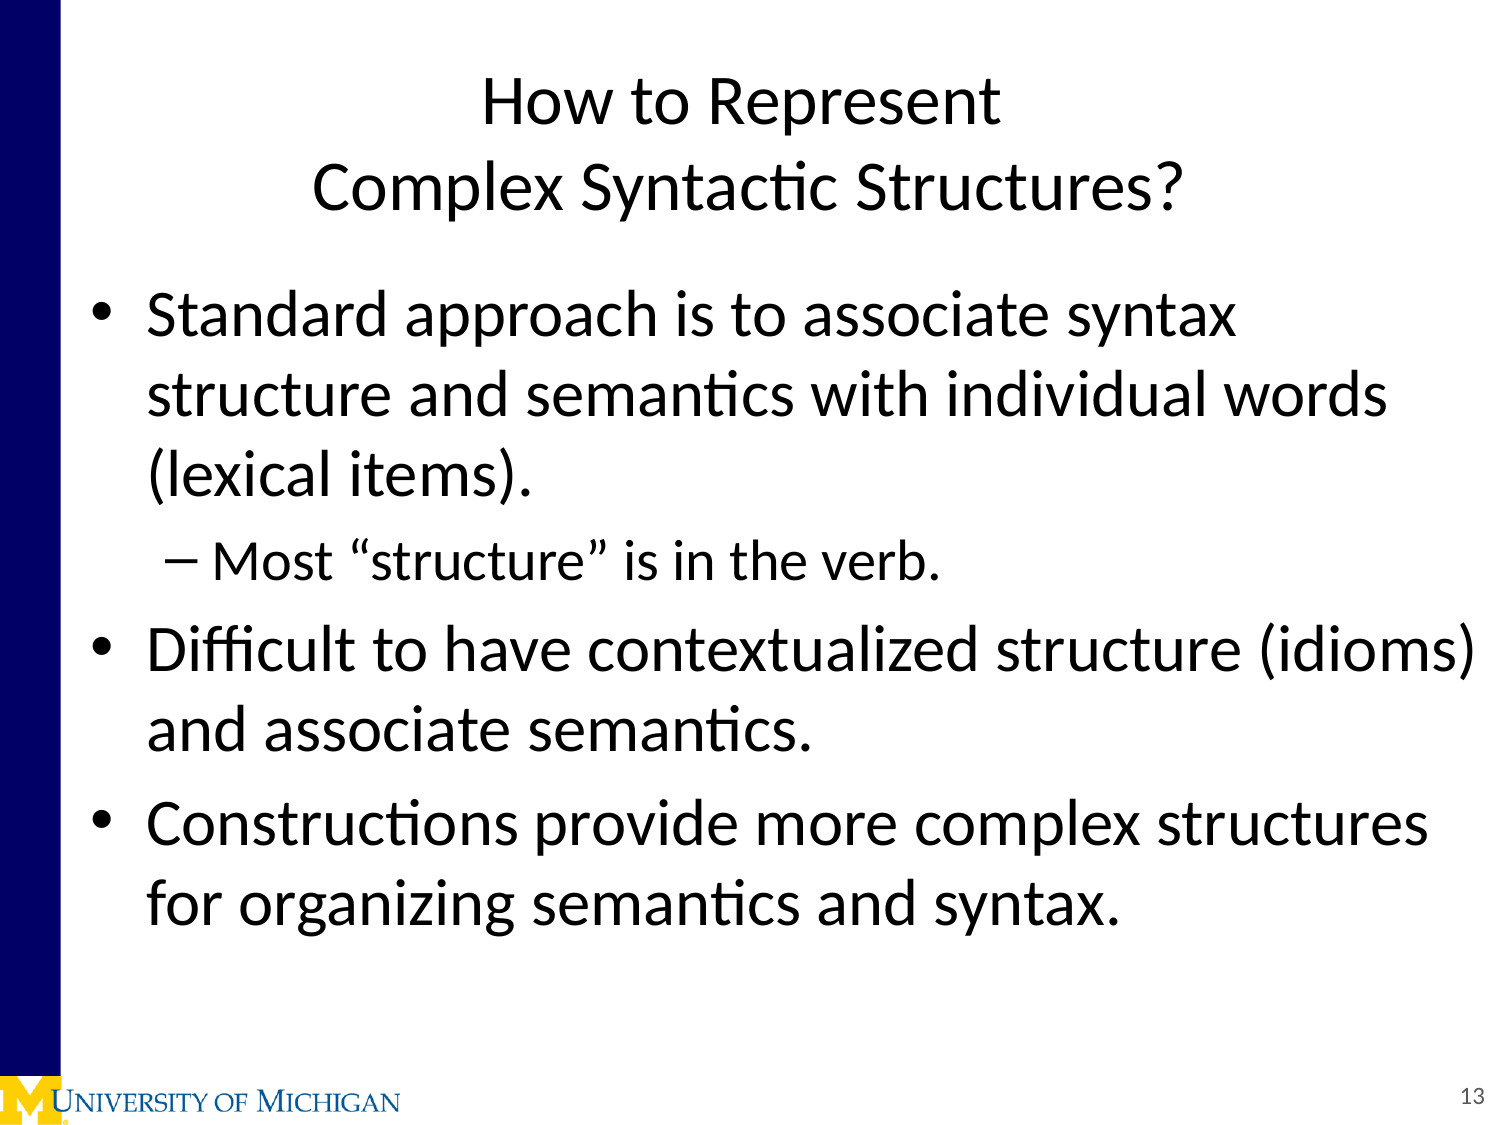

# How to Represent Complex Syntactic Structures?
Standard approach is to associate syntax structure and semantics with individual words (lexical items).
Most “structure” is in the verb.
Difficult to have contextualized structure (idioms) and associate semantics.
Constructions provide more complex structures for organizing semantics and syntax.

13